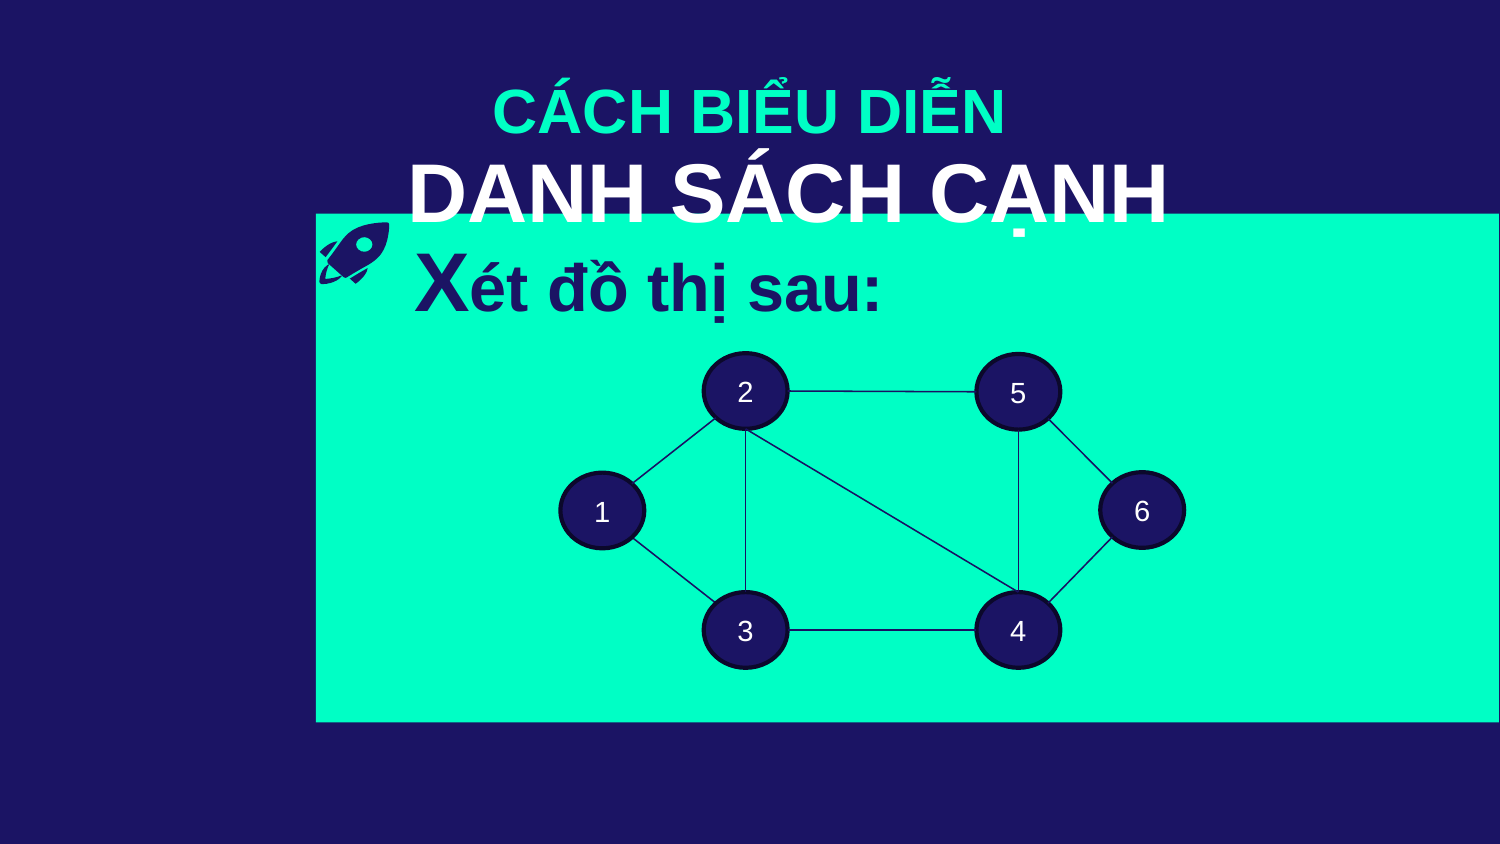

CÁCH BIỂU DIỄN
# DANH SÁCH CẠNH

Xét đồ thị sau:

2
5
6
1
3
4

MA TRẬN KỀ

DANH SÁCH KỀ